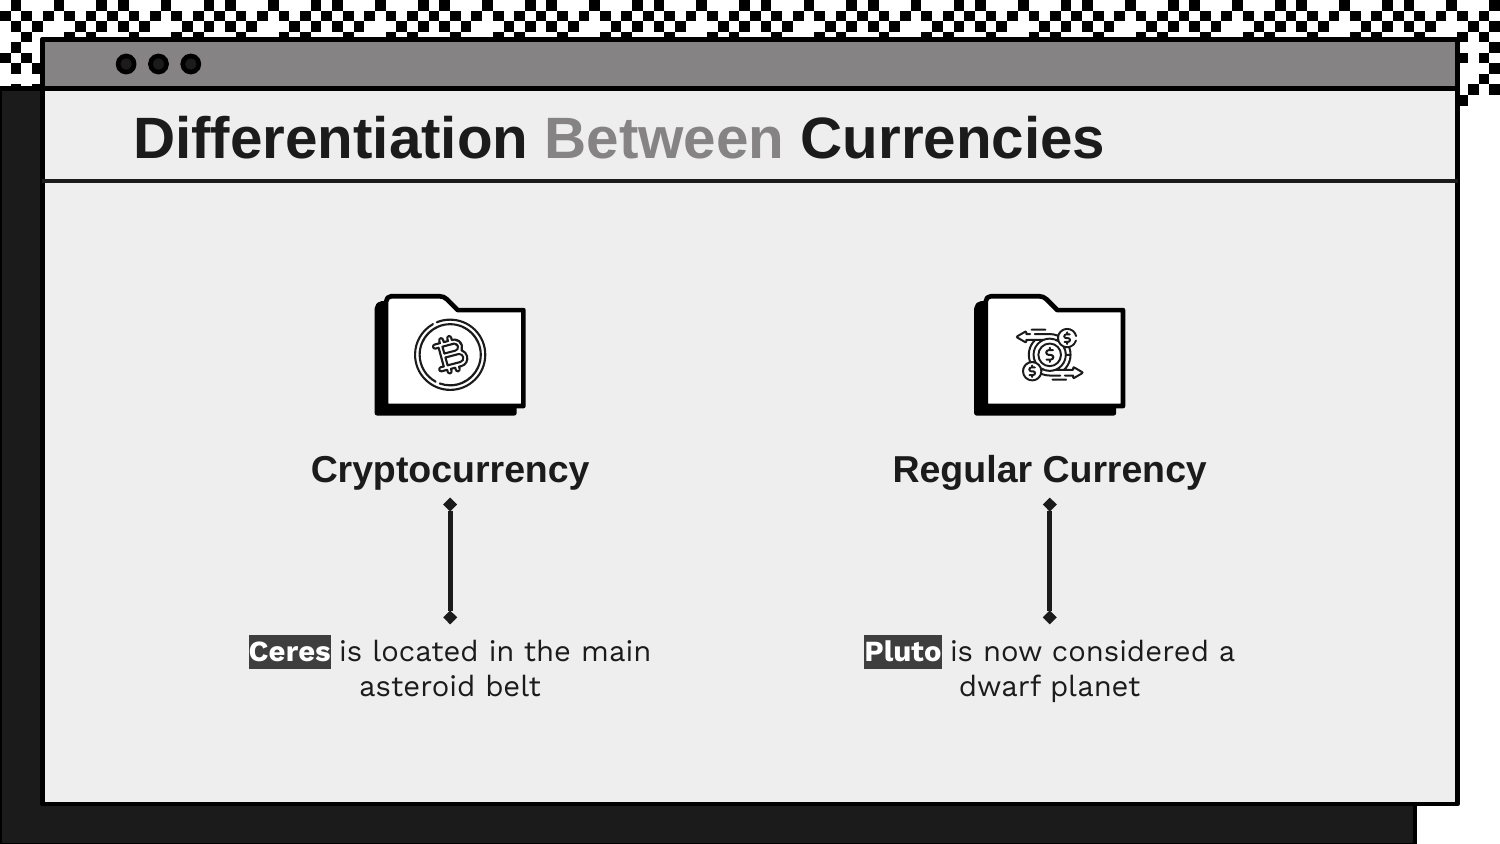

# Differentiation Between Currencies

Cryptocurrency
Regular Currency
Ceres is located in the main asteroid belt
Pluto is now considered a dwarf planet